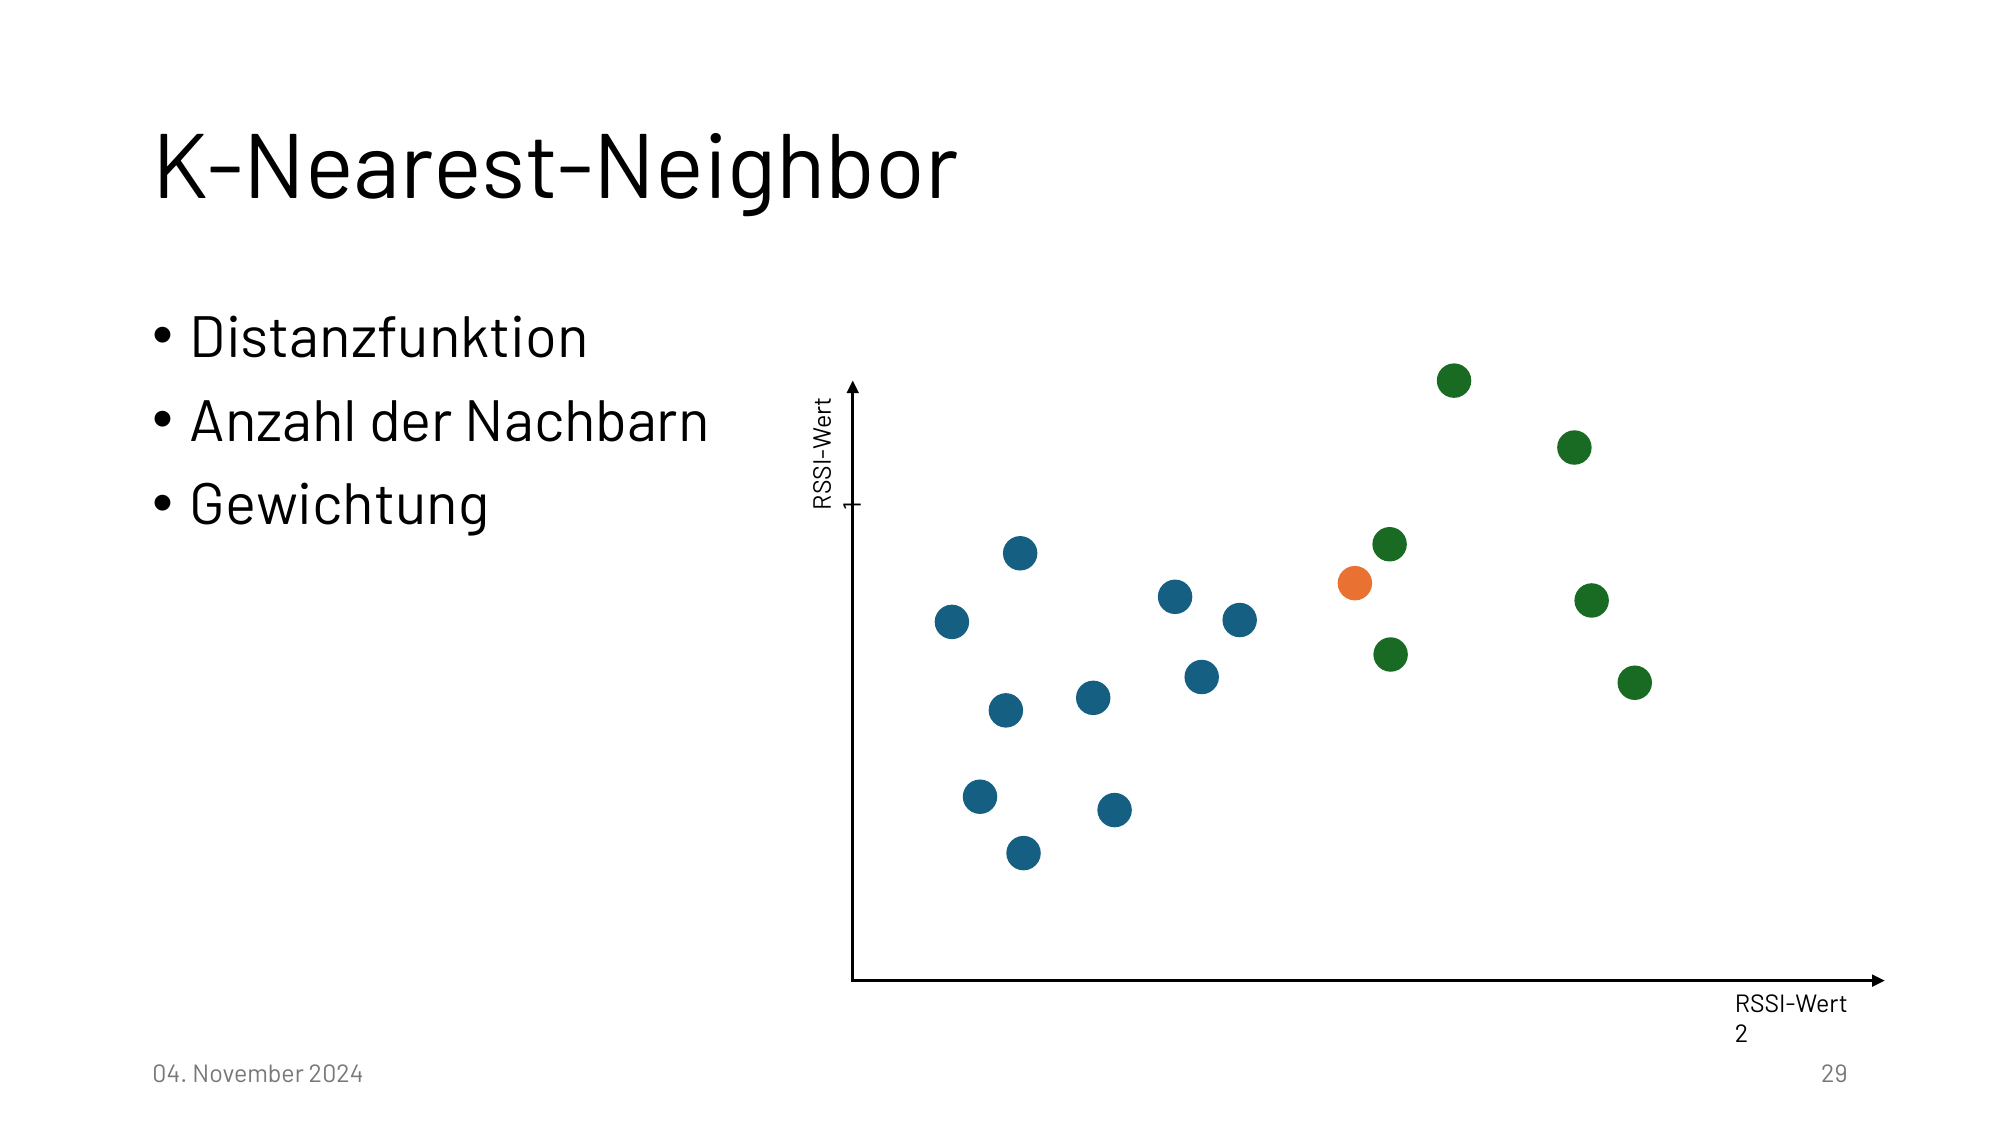

# K-Nearest-Neighbor
Distanzfunktion
Anzahl der Nachbarn
Gewichtung

RSSI-Wert 1

RSSI-Wert 2
04. November 2024
29